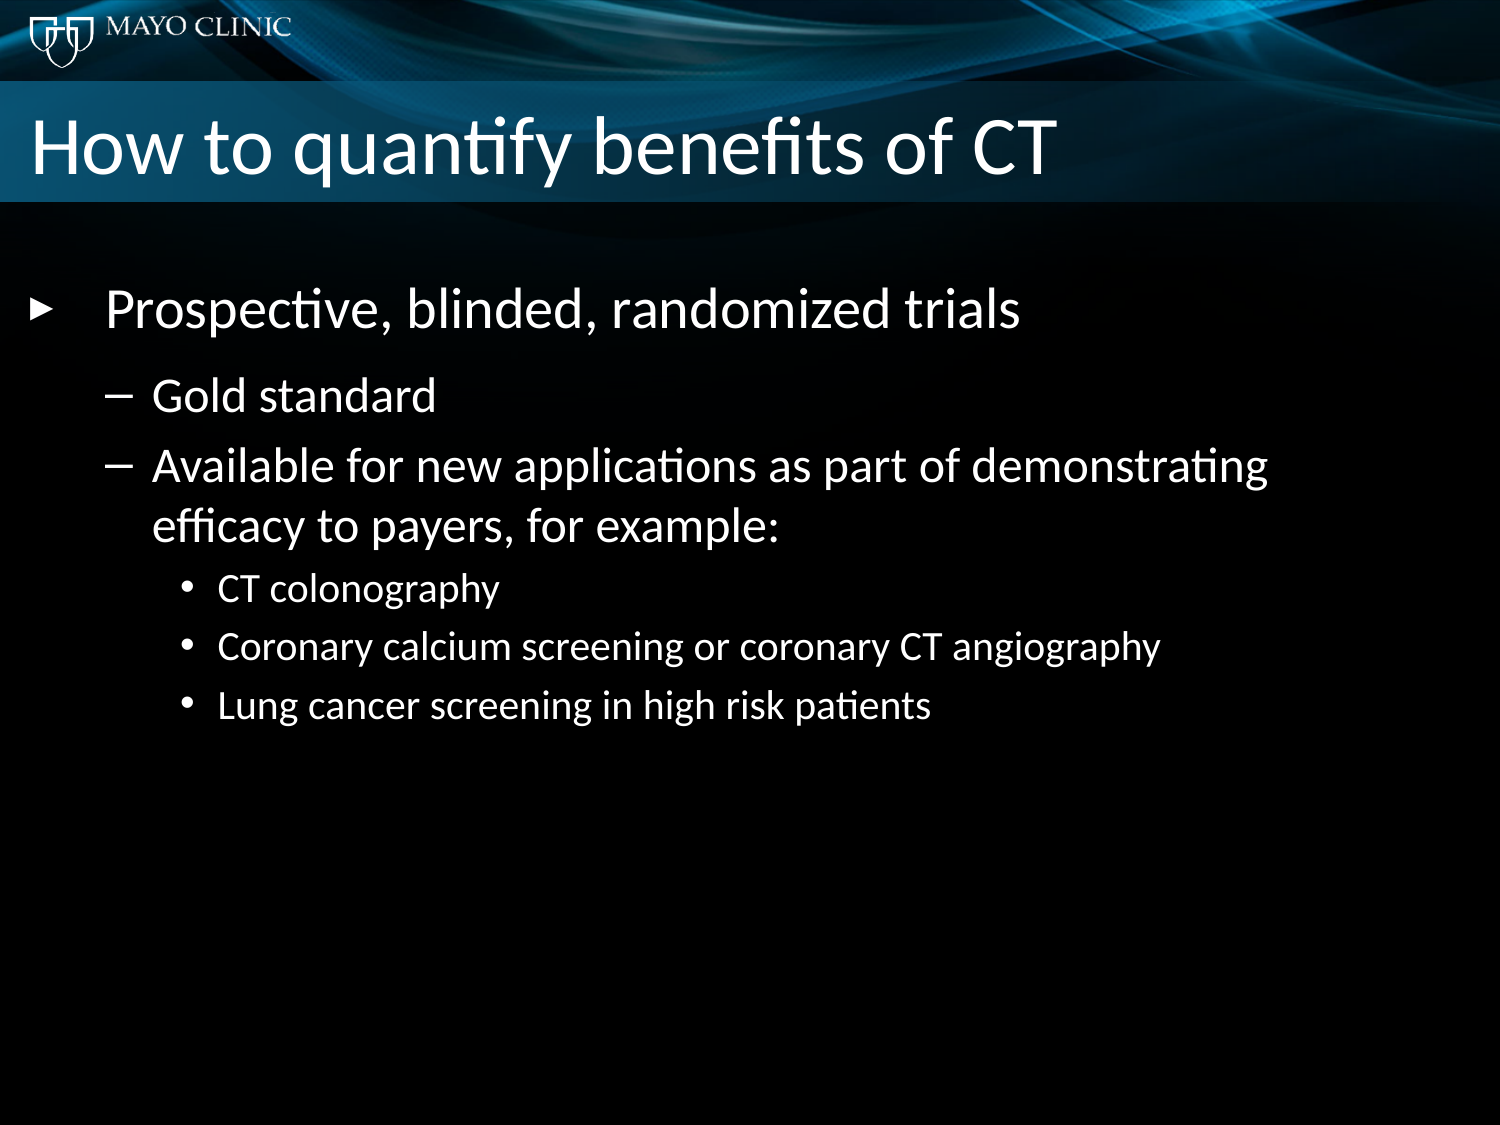

# How to quantify benefits of CT
Prospective, blinded, randomized trials
Gold standard
Available for new applications as part of demonstrating efficacy to payers, for example:
CT colonography
Coronary calcium screening or coronary CT angiography
Lung cancer screening in high risk patients